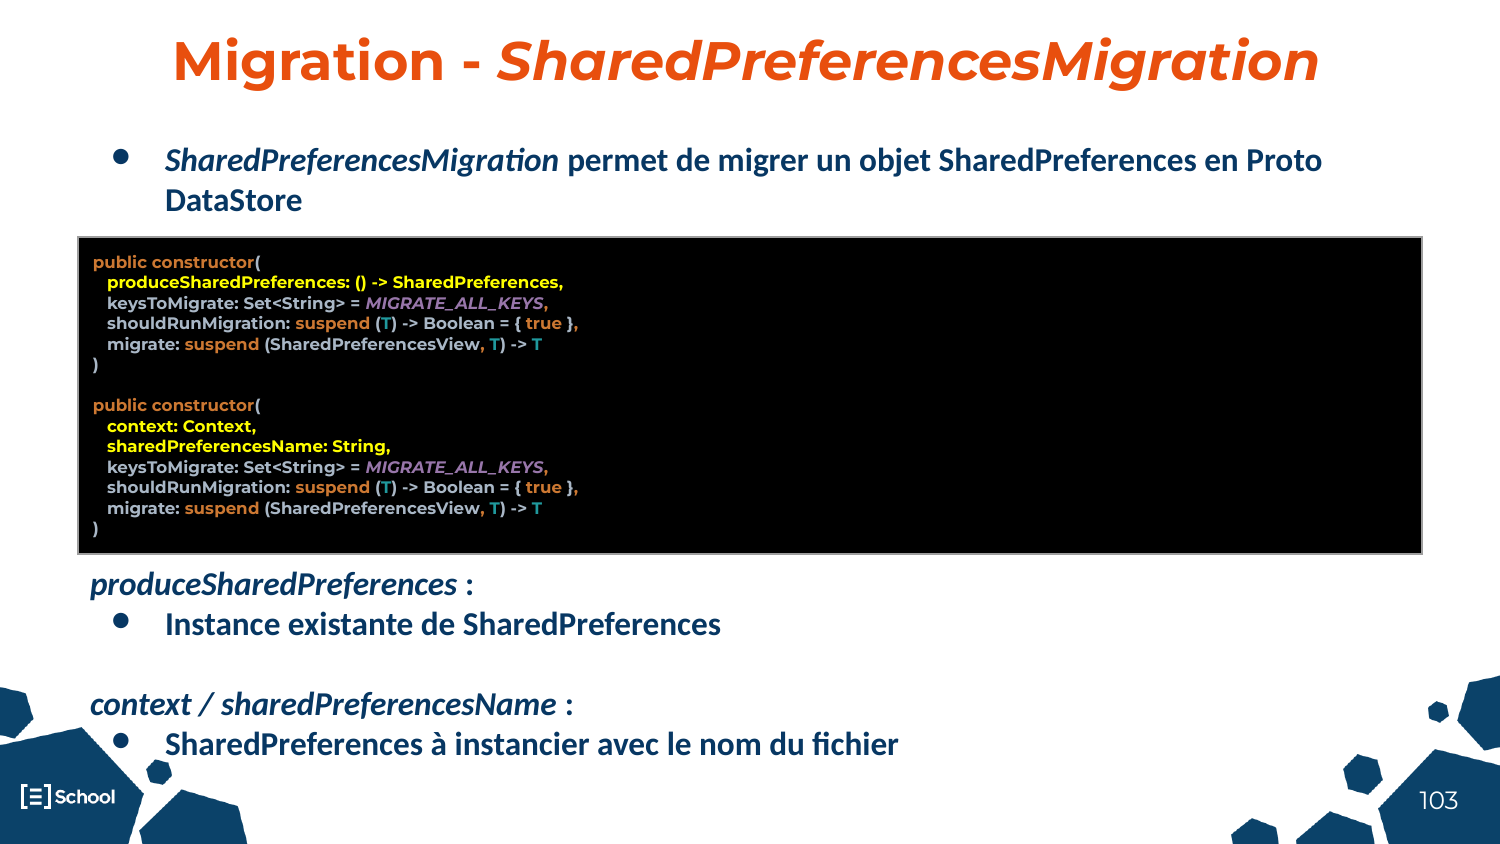

Migration - SharedPreferencesMigration

SharedPreferencesMigration permet de migrer un objet SharedPreferences en Proto DataStore
| public constructor( produceSharedPreferences: () -> SharedPreferences, keysToMigrate: Set<String> = MIGRATE\_ALL\_KEYS, shouldRunMigration: suspend (T) -> Boolean = { true }, migrate: suspend (SharedPreferencesView, T) -> T ) public constructor( context: Context, sharedPreferencesName: String, keysToMigrate: Set<String> = MIGRATE\_ALL\_KEYS, shouldRunMigration: suspend (T) -> Boolean = { true }, migrate: suspend (SharedPreferencesView, T) -> T ) |
| --- |
produceSharedPreferences :
Instance existante de SharedPreferences

context / sharedPreferencesName :
SharedPreferences à instancier avec le nom du fichier
103